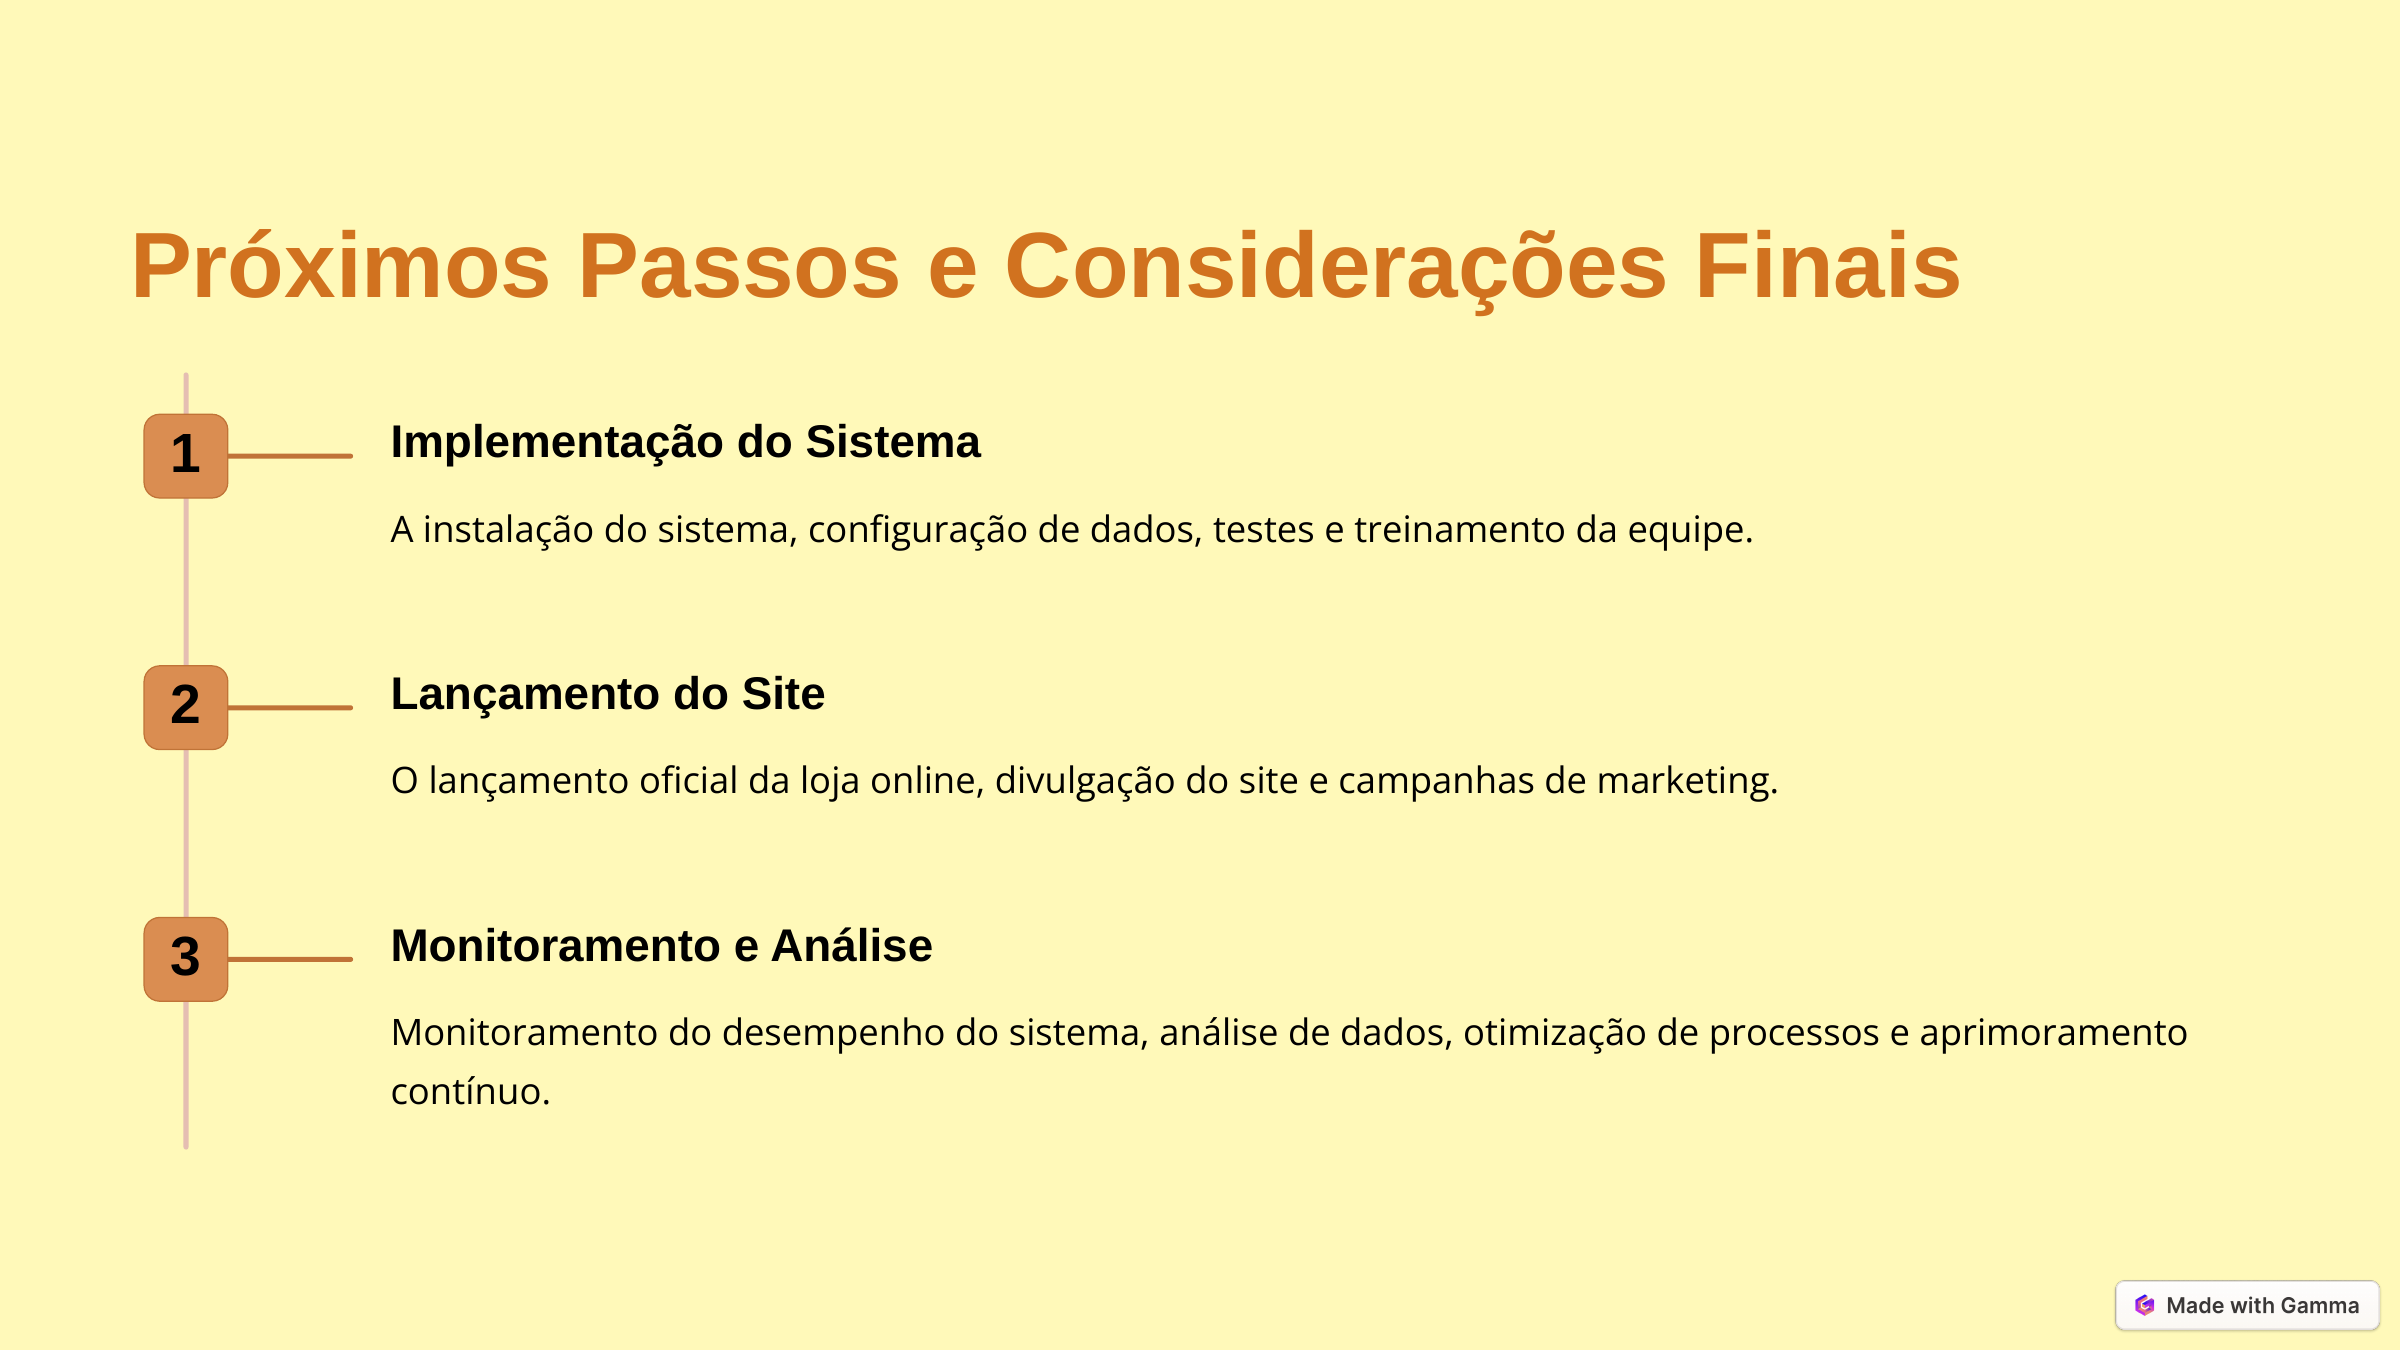

Próximos Passos e Considerações Finais

Implementação do Sistema

1

A instalação do sistema, configuração de dados, testes e treinamento da equipe.
Lançamento do Site

2

O lançamento oficial da loja online, divulgação do site e campanhas de marketing.
Monitoramento e Análise

3

Monitoramento do desempenho do sistema, análise de dados, otimização de processos e aprimoramento contínuo.